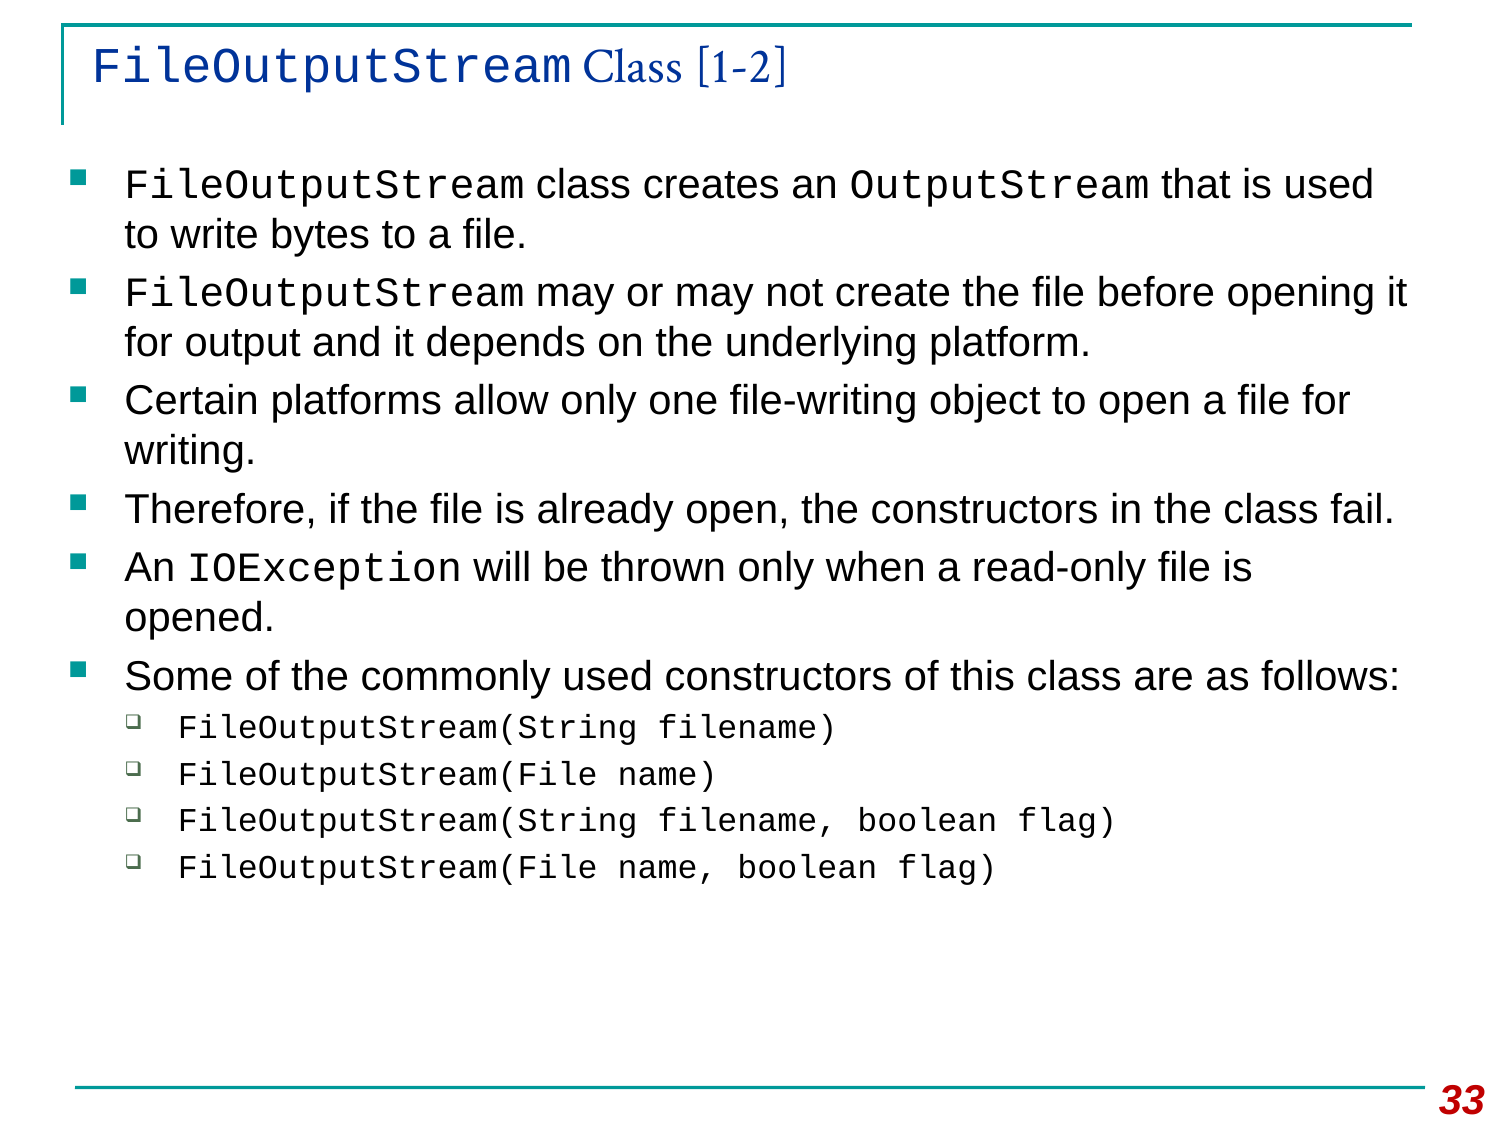

# FileOutputStream Class [1-2]
FileOutputStream class creates an OutputStream that is used to write bytes to a file.
FileOutputStream may or may not create the file before opening it for output and it depends on the underlying platform.
Certain platforms allow only one file-writing object to open a file for writing.
Therefore, if the file is already open, the constructors in the class fail.
An IOException will be thrown only when a read-only file is opened.
Some of the commonly used constructors of this class are as follows:
FileOutputStream(String filename)
FileOutputStream(File name)
FileOutputStream(String filename, boolean flag)
FileOutputStream(File name, boolean flag)
33